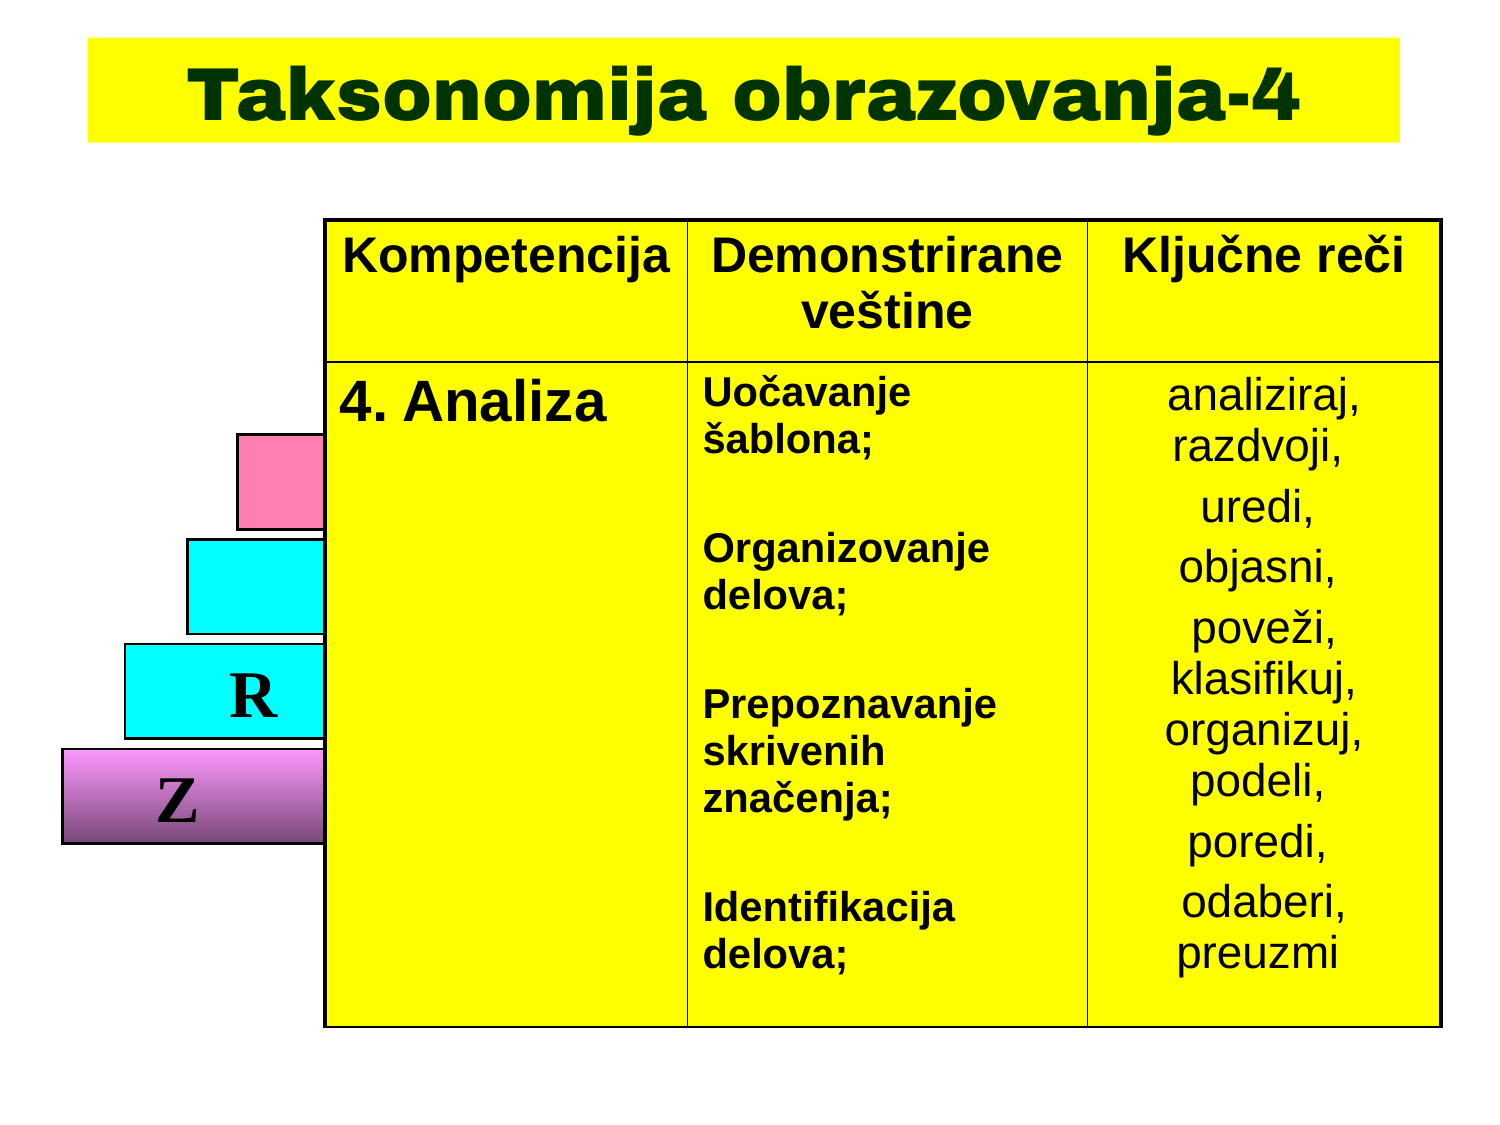

# Taksonomija obrazovanja-4
| Kompetencija | Demonstrirane veštine | Ključne reči |
| --- | --- | --- |
| 4. Analiza | Uočavanje šablona; Organizovanje delova; Prepoznavanje skrivenih značenja; Identifikacija delova; | analiziraj, razdvoji, uredi, objasni, poveži, klasifikuj, organizuj, podeli, poredi, odaberi, preuzmi |
A   N   A   L  I  Z   A
P    R    I    M    E    N    A
R   A   Z   U   M   E   V   A   NJ   E
Z             N             A             NJ            E